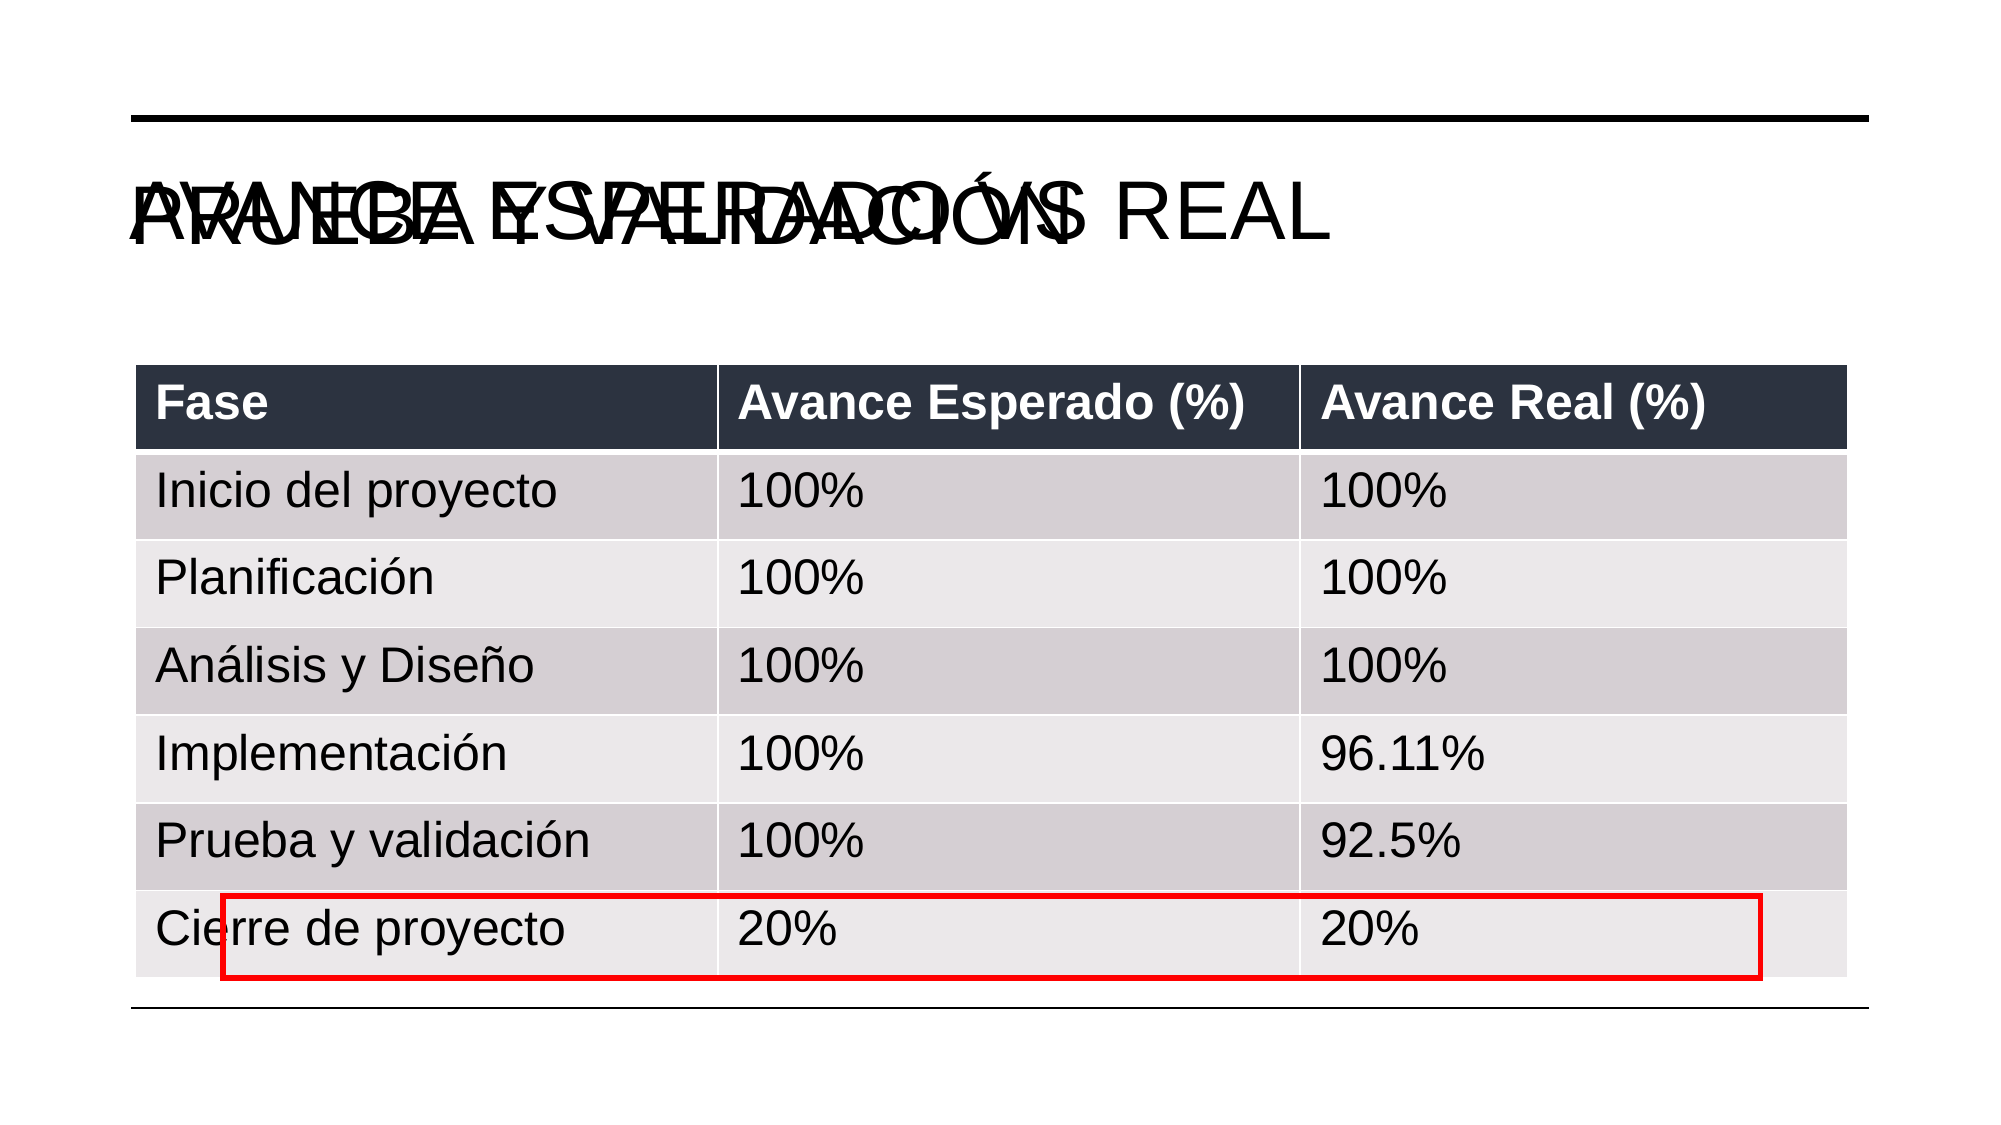

# Avance esperado vs real
Prueba y validación
| Actividad | Avance Esperado | Avance Real | Inicio | Fin |
| --- | --- | --- | --- | --- |
| Elaboración de plan de pruebas | 100% | 100% | 3-nov | 3-nov |
| Creación de casos de pruebas | 100% | 100% | 4-nov | 5-nov |
| Creación de reporte de errores o defectos. | 100% | 100% | 6-nov | 8-nov |
| Reporte final de pruebas | 100% | 92.5% | 9-nov | 10-nov |
| TOTAL FASE | 100% | 96.11% |  |  |
| Fase | Avance Esperado (%) | Avance Real (%) |
| --- | --- | --- |
| Inicio del proyecto | 100% | 100% |
| Planificación | 100% | 100% |
| Análisis y Diseño | 100% | 100% |
| Implementación | 100% | 96.11% |
| Prueba y validación | 100% | 92.5% |
| Cierre de proyecto | 20% | 20% |

| Actividad | Avance Esperado | Avance Real | Inicio | Fin |
| --- | --- | --- | --- | --- |
| Configuración entorno de desarrollo | 100% | 100% | 9-oct | 10-oct |
| Módulo de registro de vehículos | 100% | 100% | 11-oct | 13-oct |
| Módulo de órdenes de trabajo | 100% | 100% | 14-oct | 16-oct |
| Módulo de inventario de repuestos | 100% | 100% | 17-oct | 19-oct |
| Módulo de usuarios y roles | 100% | 100% | 20-oct | 22-oct |
| Módulo de comunicación interna | 100% | 100% | 23-oct | 25-oct |
| Módulo de reportes operativos | 100% | 80% | 26-oct | 28-oct |
| Integración de módulos | 100% | 90% | 29-oct | 31-oct |
| Prueba de integración inicial | 100% | 95% | 1-nov | 2-nov |
| TOTAL FASE | 100% | 96.11% |  |  |